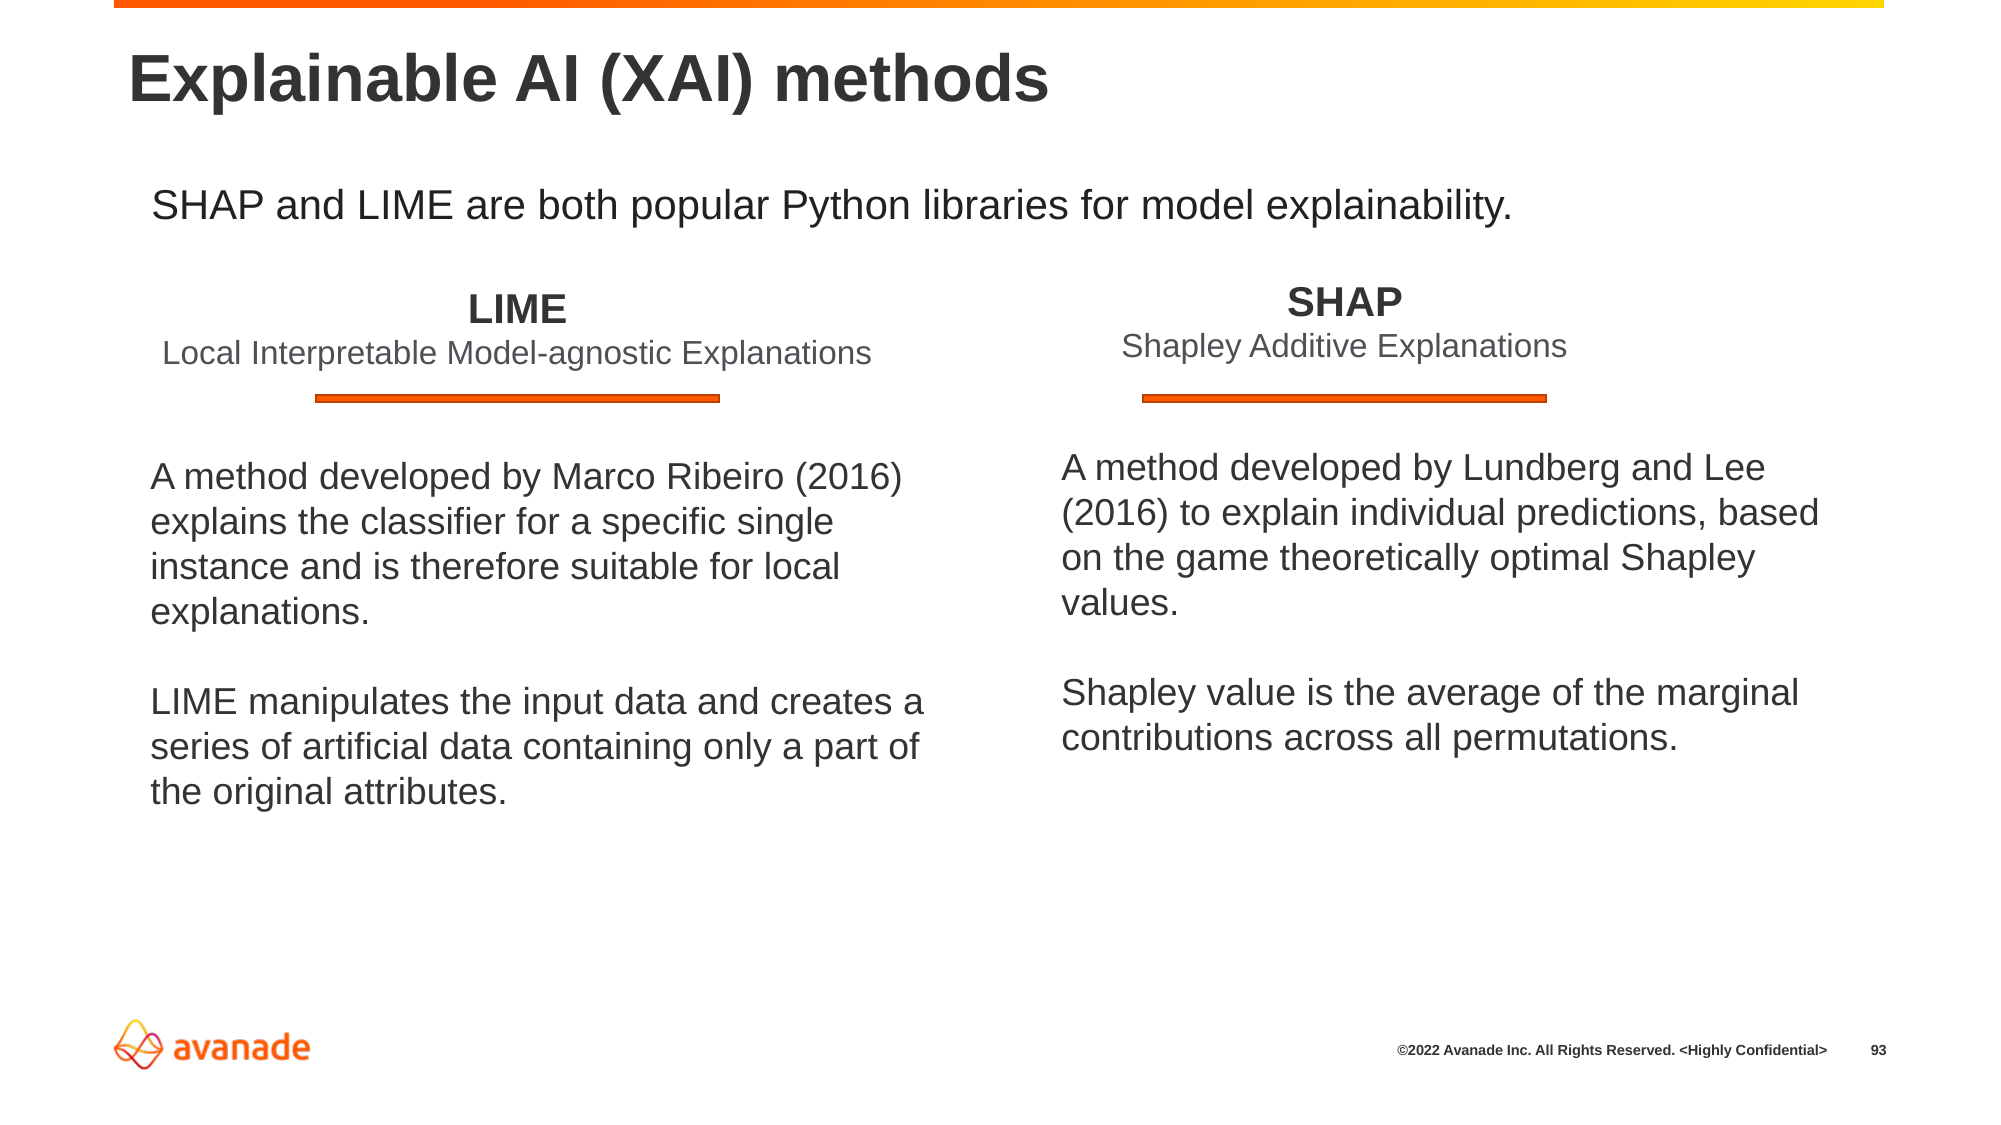

# Explainable AI (XAI) methods
  SHAP and LIME are both popular Python libraries for model explainability.
SHAP
Shapley Additive Explanations
LIME
Local Interpretable Model-agnostic Explanations

A method developed by Lundberg and Lee (2016) to explain individual predictions, based on the game theoretically optimal Shapley values.

Shapley value is the average of the marginal contributions across all permutations.

A method developed by Marco Ribeiro (2016) explains the classifier for a specific single instance and is therefore suitable for local explanations.

LIME manipulates the input data and creates a series of artificial data containing only a part of the original attributes.